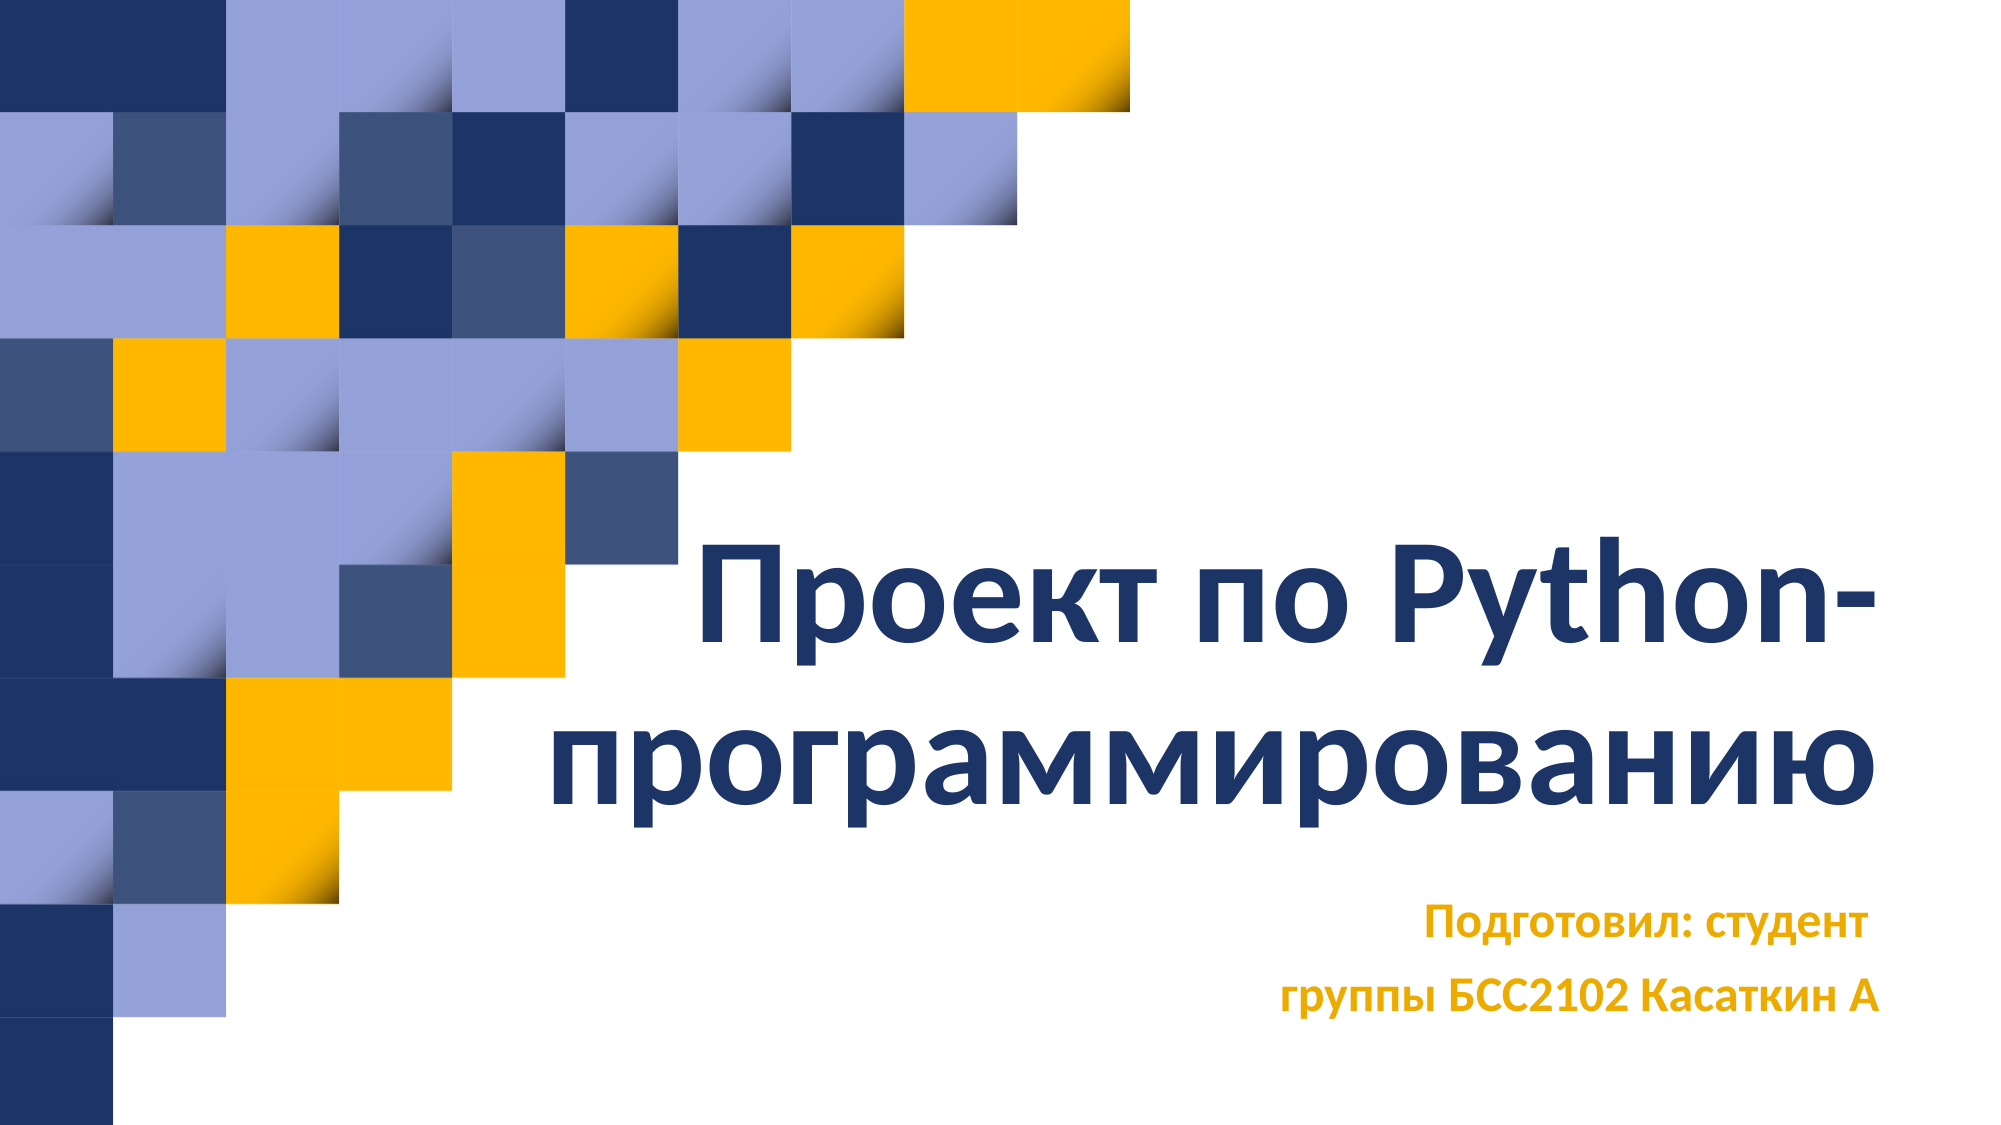

# Проект по Python-программированию
Подготовил: студент
группы БСС2102 Касаткин А